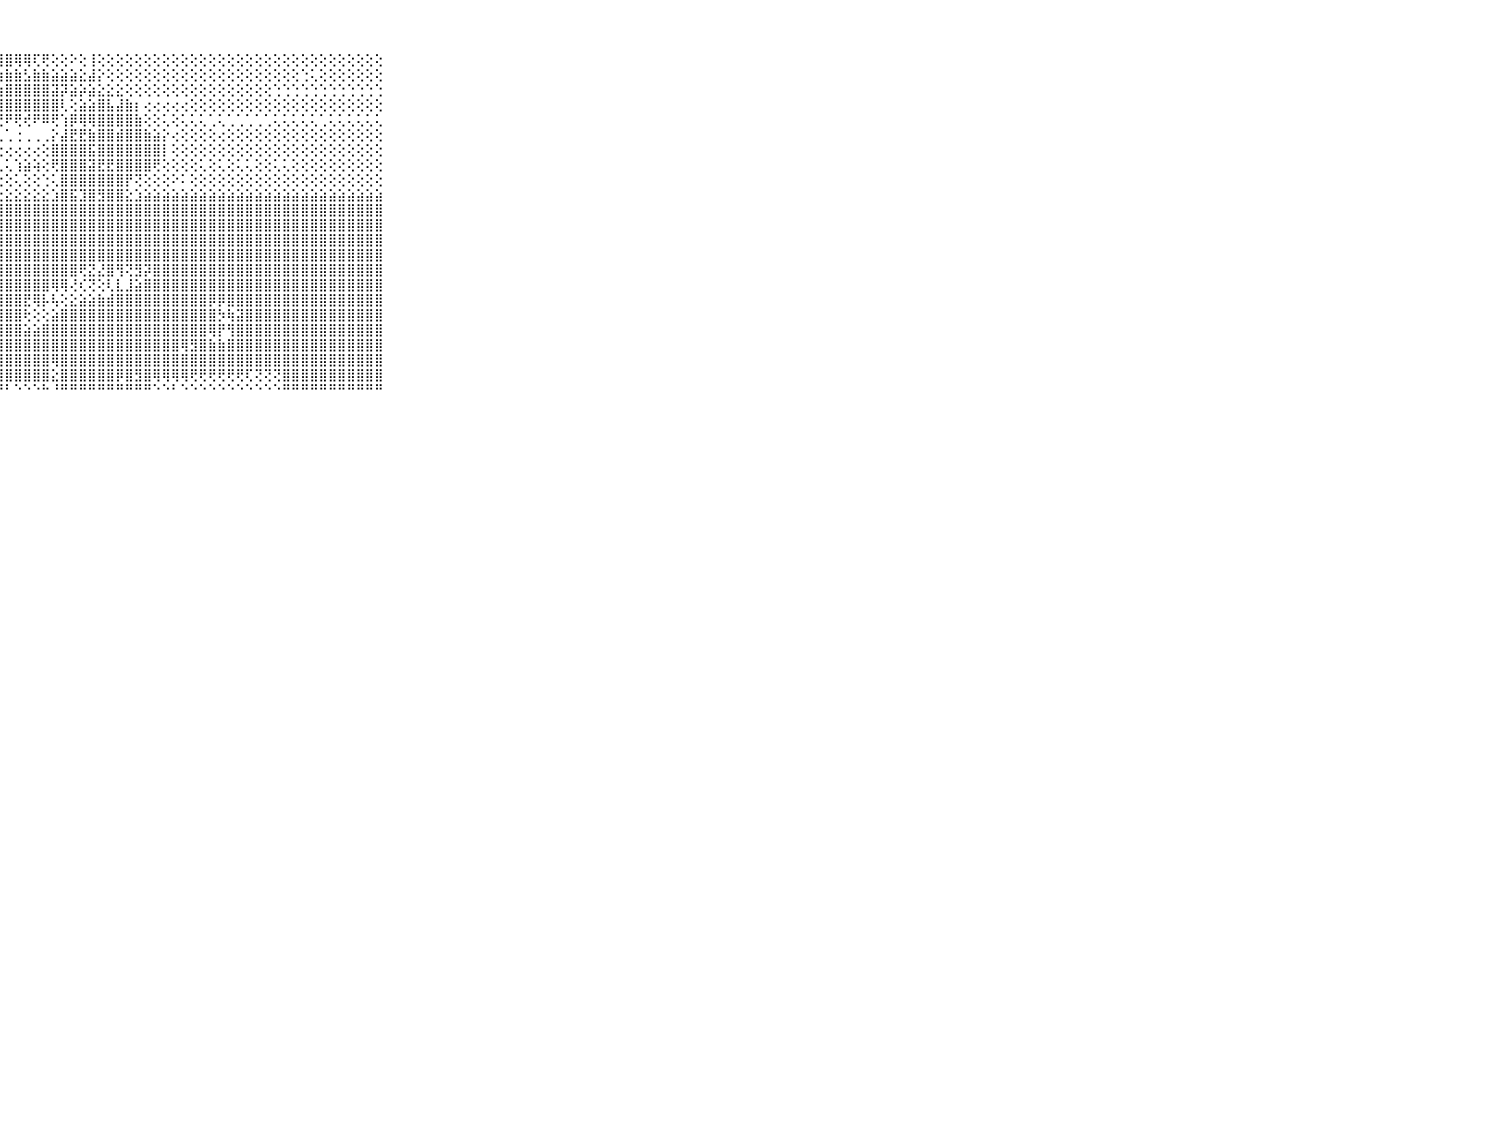

⠀⠀⠀⠀⠀⠀⠀⠀⠀⠀⠀⣿⣿⣿⣿⣿⣿⣿⣿⣿⣿⣿⣿⣿⣿⣿⣿⣿⣿⢿⢿⢏⢟⢕⢕⠕⢕⢸⢕⢕⢕⢕⢕⢕⢕⢕⢕⢕⢕⢕⢕⢕⢕⢕⢕⢕⢕⢕⢕⢕⢕⢕⢕⢕⢕⢕⢕⢕⢕⠀⠀⠀⠀⠀⠀⠀⠀⠀⠀⠀⠀
⠀⠀⠀⠀⠀⠀⠀⠀⠀⠀⠀⣿⣿⢿⢿⢿⢿⢿⢿⢿⢿⣿⣿⣿⣿⢿⢿⢳⣷⣷⣣⣷⣷⣵⣵⣵⣕⣼⡕⢕⢕⢕⢕⢕⢕⢕⢕⢕⢕⢕⢕⢕⢕⢕⢕⢕⢕⢕⢕⢕⢑⢅⢕⢕⢕⢕⢕⢕⢕⠀⠀⠀⠀⠀⠀⠀⠀⠀⠀⠀⠀
⠀⠀⠀⠀⠀⠀⠀⠀⠀⠀⠀⣿⣿⣿⣿⣿⣿⣟⣟⣟⡳⢗⢇⢕⢕⢕⢕⣱⣿⣿⣿⣿⣿⣽⡽⣵⡵⣵⣕⣕⣕⢕⢕⢕⢕⢕⢕⢕⢕⢕⢕⢕⢕⢕⢕⢕⢕⢑⢑⢑⢑⢑⢑⢑⢑⢑⢑⢑⢑⠀⠀⠀⠀⠀⠀⠀⠀⠀⠀⠀⠀
⠀⠀⠀⠀⠀⠀⠀⠀⠀⠀⠀⣿⣿⣿⣿⣿⣿⢿⠿⠿⠝⢕⠕⢕⢕⢕⢸⣿⣿⣿⣿⣿⣿⣿⢇⢕⣵⣵⣿⣧⣼⣷⡆⢔⢔⢔⢔⢔⢕⢕⢕⢕⢕⢕⢕⢕⢕⢕⢕⢕⢕⢕⢕⢕⢕⢕⢕⢕⢕⠀⠀⠀⠀⠀⠀⠀⠀⠀⠀⠀⠀
⠀⠀⠀⠀⠀⠀⠀⠀⠀⠀⠀⠉⠉⠉⠙⠙⠛⠛⠛⢛⢛⢓⠓⢓⠓⠓⢚⢛⠟⢟⢞⠟⠿⢟⢱⡿⢿⢿⣿⣿⣿⣿⣷⢕⢕⢅⢕⢅⢅⢅⢁⢅⢁⢁⢁⢁⢁⢅⢅⢅⢅⢅⢁⢅⢅⢅⢅⢅⢅⠀⠀⠀⠀⠀⠀⠀⠀⠀⠀⠀⠀
⠀⠀⠀⠀⠀⠀⠀⠀⠀⠀⠀⠄⠄⠄⠀⠅⢀⢀⢀⠀⠀⢀⢑⢀⠄⢁⢔⢀⢁⢐⢀⢀⢀⡕⣼⣟⣟⣷⣿⣿⣾⣿⣿⣷⣵⡕⢔⢕⢕⢕⢕⢔⢕⢕⢕⢕⢕⢕⢕⢕⢕⢕⢕⢕⢕⢕⢕⢕⢕⠀⠀⠀⠀⠀⠀⠀⠀⠀⠀⠀⠀
⠀⠀⠀⠀⠀⠀⠀⠀⠀⠀⠀⢑⢕⢕⢕⢕⢔⢔⢔⢔⢔⢔⢔⢔⢔⢔⢔⢕⢔⢔⢔⢔⢕⣿⣿⣿⣿⣯⣿⣿⣿⣿⣿⣿⣿⡇⢕⢕⢕⢕⢕⢕⢕⢕⢕⢕⢕⢕⢕⢕⢕⢕⢕⢕⢕⢕⢕⢕⢕⠀⠀⠀⠀⠀⠀⠀⠀⠀⠀⠀⠀
⠀⠀⠀⠀⠀⠀⠀⠀⠀⠀⠀⢅⢅⢅⢅⢕⣱⣅⣡⣵⣅⢕⢕⢕⢕⢕⢕⢅⢅⢱⣵⢵⢕⢟⣿⣿⣿⣽⣟⣟⣿⣿⣿⣿⢟⢕⢕⢕⢕⢅⢕⢅⢕⢅⢅⢕⢕⢅⢅⢕⢕⢕⢕⢕⢕⢕⢕⢕⢕⠀⠀⠀⠀⠀⠀⠀⠀⠀⠀⠀⠀
⠀⠀⠀⠀⠀⠀⠀⠀⠀⠀⠀⠁⢑⢑⢕⢕⢕⢕⢕⢕⢕⢕⢕⢕⢕⢕⢕⢕⢕⢅⢕⢕⢑⢅⣿⣿⣿⣿⣿⣿⣿⡟⢝⢕⢕⢕⠕⠅⢕⢕⢕⢕⢕⢕⢕⢕⢕⢕⢕⢕⢕⢕⢕⢕⢕⢕⢕⢕⢕⠀⠀⠀⠀⠀⠀⠀⠀⠀⠀⠀⠀
⠀⠀⠀⠀⠀⠀⠀⠀⠀⠀⠀⢕⢕⢕⢕⢕⢕⢕⢕⣕⣕⣕⣕⣕⣕⣕⣕⣕⣕⣕⣕⣕⣕⣱⣿⣯⣹⣿⣻⣿⣿⣕⣱⣵⣵⣵⣵⣵⣵⣵⣵⣵⣵⣵⣵⣵⣵⣵⣵⣵⣵⣵⣵⣵⣵⣵⣵⣵⣵⠀⠀⠀⠀⠀⠀⠀⠀⠀⠀⠀⠀
⠀⠀⠀⠀⠀⠀⠀⠀⠀⠀⠀⣿⣿⣿⣿⣿⣿⣿⢝⢝⣿⣿⣿⣿⣿⣿⣿⣿⣿⣿⣿⣿⣿⣿⣿⣿⣿⣿⣿⣿⣿⣿⣿⣿⣿⣿⣿⣿⣿⣿⣿⣿⣿⣿⣿⣿⣿⣿⣿⣿⣿⣿⣿⣿⣿⣿⣿⣿⣿⠀⠀⠀⠀⠀⠀⠀⠀⠀⠀⠀⠀
⠀⠀⠀⠀⠀⠀⠀⠀⠀⠀⠀⣿⣿⣿⣿⣿⣿⣿⢕⢕⣿⣿⣿⣿⣿⣿⣿⣿⣿⣿⣿⣿⣿⣿⣿⣿⣿⣿⣿⣿⣿⣿⣿⣿⣿⣿⣿⣿⣿⣿⣿⣿⣿⣿⣿⣿⣿⣿⣿⣿⣿⣿⣿⣿⣿⣿⣿⣿⣿⠀⠀⠀⠀⠀⠀⠀⠀⠀⠀⠀⠀
⠀⠀⠀⠀⠀⠀⠀⠀⠀⠀⠀⣿⣿⣿⣿⣿⣿⣿⢕⢕⢿⣿⣿⣿⣿⣿⣿⣿⣿⣿⣿⣿⣿⣿⣿⣿⣿⣿⣿⣿⣿⣿⣿⣿⣿⣿⣿⣿⣿⣿⣿⣿⣿⣿⣿⣿⣿⣿⣿⣿⣿⣿⣿⣿⣿⣿⣿⣿⣿⠀⠀⠀⠀⠀⠀⠀⠀⠀⠀⠀⠀
⠀⠀⠀⠀⠀⠀⠀⠀⠀⠀⠀⣿⣿⣿⣿⣿⣿⣿⢕⢕⢸⣿⣿⣿⣿⣿⣿⣿⣿⣿⣿⣿⣿⣿⣿⣿⣿⣿⣿⣿⣿⣿⣿⣿⣿⣿⣿⣿⣿⣿⣿⣿⣿⣿⣿⣿⣿⣿⣿⣿⣿⣿⣿⣿⣿⣿⣿⣿⣿⠀⠀⠀⠀⠀⠀⠀⠀⠀⠀⠀⠀
⠀⠀⠀⠀⠀⠀⠀⠀⠀⠀⠀⣿⣿⣿⣿⣿⣿⣿⡇⢕⢸⣿⣿⣿⣿⣿⣿⣿⣿⣿⣿⣿⣿⣿⣿⣿⢟⣝⣜⣿⢻⢝⣻⡽⣿⣿⣿⣿⣿⣿⣿⣿⣿⣿⣿⣿⣿⣿⣿⣿⣿⣿⣿⣿⣿⣿⣿⣿⣿⠀⠀⠀⠀⠀⠀⠀⠀⠀⠀⠀⠀
⠀⠀⠀⠀⠀⠀⠀⠀⠀⠀⠀⣿⣿⣿⣿⣿⣿⣿⡇⢕⣹⣿⣿⣿⣿⣿⣿⣿⣿⣿⣿⣿⣿⢿⢿⢜⢎⢝⢕⢇⣇⣸⣵⣿⣿⣿⣿⣿⣿⣿⣿⣿⣿⣿⣿⣿⣿⣿⣿⣿⣿⣿⣿⣿⣿⣿⣿⣿⣿⠀⠀⠀⠀⠀⠀⠀⠀⠀⠀⠀⠀
⠀⠀⠀⠀⠀⠀⠀⠀⠀⠀⠀⣿⣿⣿⣿⣿⣿⣿⢇⢕⣿⣿⣿⣿⣿⣿⣿⣿⣿⣿⣟⢿⡧⢧⢕⣕⣵⣵⣷⣾⣿⣿⣿⣿⣿⣿⣿⣿⣿⣿⡿⡿⣿⣿⣿⣿⣿⣿⣿⣿⣿⣿⣿⣿⣿⣿⣿⣿⣿⠀⠀⠀⠀⠀⠀⠀⠀⠀⠀⠀⠀
⠀⠀⠀⠀⠀⠀⠀⠀⠀⠀⠀⣿⣿⣿⣿⣿⣿⣿⢕⢕⢿⣿⣿⣿⣿⣿⣿⣿⣿⣿⢗⢕⢕⣵⣿⣿⣿⣿⣿⣿⣿⣿⣿⣿⣿⣿⣿⣿⣿⣿⣿⡳⢷⣽⣿⣿⣿⣿⣿⣿⣿⣿⣿⣿⣿⣿⣿⣿⣿⠀⠀⠀⠀⠀⠀⠀⠀⠀⠀⠀⠀
⠀⠀⠀⠀⠀⠀⠀⠀⠀⠀⠀⣿⣿⣿⣿⣿⣿⣿⡕⢕⣹⣿⣿⣿⣿⣿⣿⣿⣿⣿⣵⣵⣿⣿⣿⣿⣿⣿⣿⣿⣿⣿⣿⣿⣿⣿⣿⣿⣿⣿⢿⡟⢻⣿⣿⣿⣿⣿⣿⣿⣿⣿⣿⣿⣿⣿⣿⣿⣿⠀⠀⠀⠀⠀⠀⠀⠀⠀⠀⠀⠀
⠀⠀⠀⠀⠀⠀⠀⠀⠀⠀⠀⣿⣿⣿⣿⣿⣿⣿⣿⣿⣿⣿⣿⣿⣿⣿⣿⣿⣿⣿⣿⣿⣿⣿⣿⣿⣿⣿⣿⣿⣿⣿⣿⣿⣿⣿⣿⢿⣻⣿⣷⣷⣿⣿⣿⣿⣿⣿⣿⣿⣿⣿⣿⣿⣿⣿⣿⣿⣿⠀⠀⠀⠀⠀⠀⠀⠀⠀⠀⠀⠀
⠀⠀⠀⠀⠀⠀⠀⠀⠀⠀⠀⣿⣿⣿⣿⣿⣿⣿⣿⣿⣿⣿⣿⣿⣿⣿⣿⣿⣿⣿⣿⣿⣿⢿⣿⣿⣿⣿⣿⣿⣿⣿⣿⣿⣿⣿⣿⣿⣿⣿⣿⣿⣿⣿⣿⣿⣿⣿⣿⣿⣿⣿⣿⣿⣿⣿⣿⣿⣿⠀⠀⠀⠀⠀⠀⠀⠀⠀⠀⠀⠀
⠀⠀⠀⠀⠀⠀⠀⠀⠀⠀⠀⣿⣿⣿⣿⣿⣿⣿⣿⣿⣿⣿⣿⣿⣿⣿⣿⣿⣿⣿⣿⣿⣿⣕⣿⣿⣿⣿⣿⣿⡿⣿⣻⣿⢿⢿⢿⢿⢟⢟⢟⢟⢟⢟⢏⢝⢝⢝⣿⣿⣿⣿⣿⣿⣿⣿⣿⣿⣿⠀⠀⠀⠀⠀⠀⠀⠀⠀⠀⠀⠀
⠀⠀⠀⠀⠀⠀⠀⠀⠀⠀⠀⠛⠛⠛⠛⠛⠛⠛⠛⠛⠛⠛⠛⠛⠛⠛⠛⠛⠃⠑⠑⠑⠓⠘⠛⠛⠛⠛⠛⠛⠛⠛⠛⠛⠑⠑⠃⠑⠑⠑⠑⠑⠑⠑⠑⠑⠑⠑⠛⠛⠛⠛⠛⠛⠛⠛⠛⠛⠛⠀⠀⠀⠀⠀⠀⠀⠀⠀⠀⠀⠀